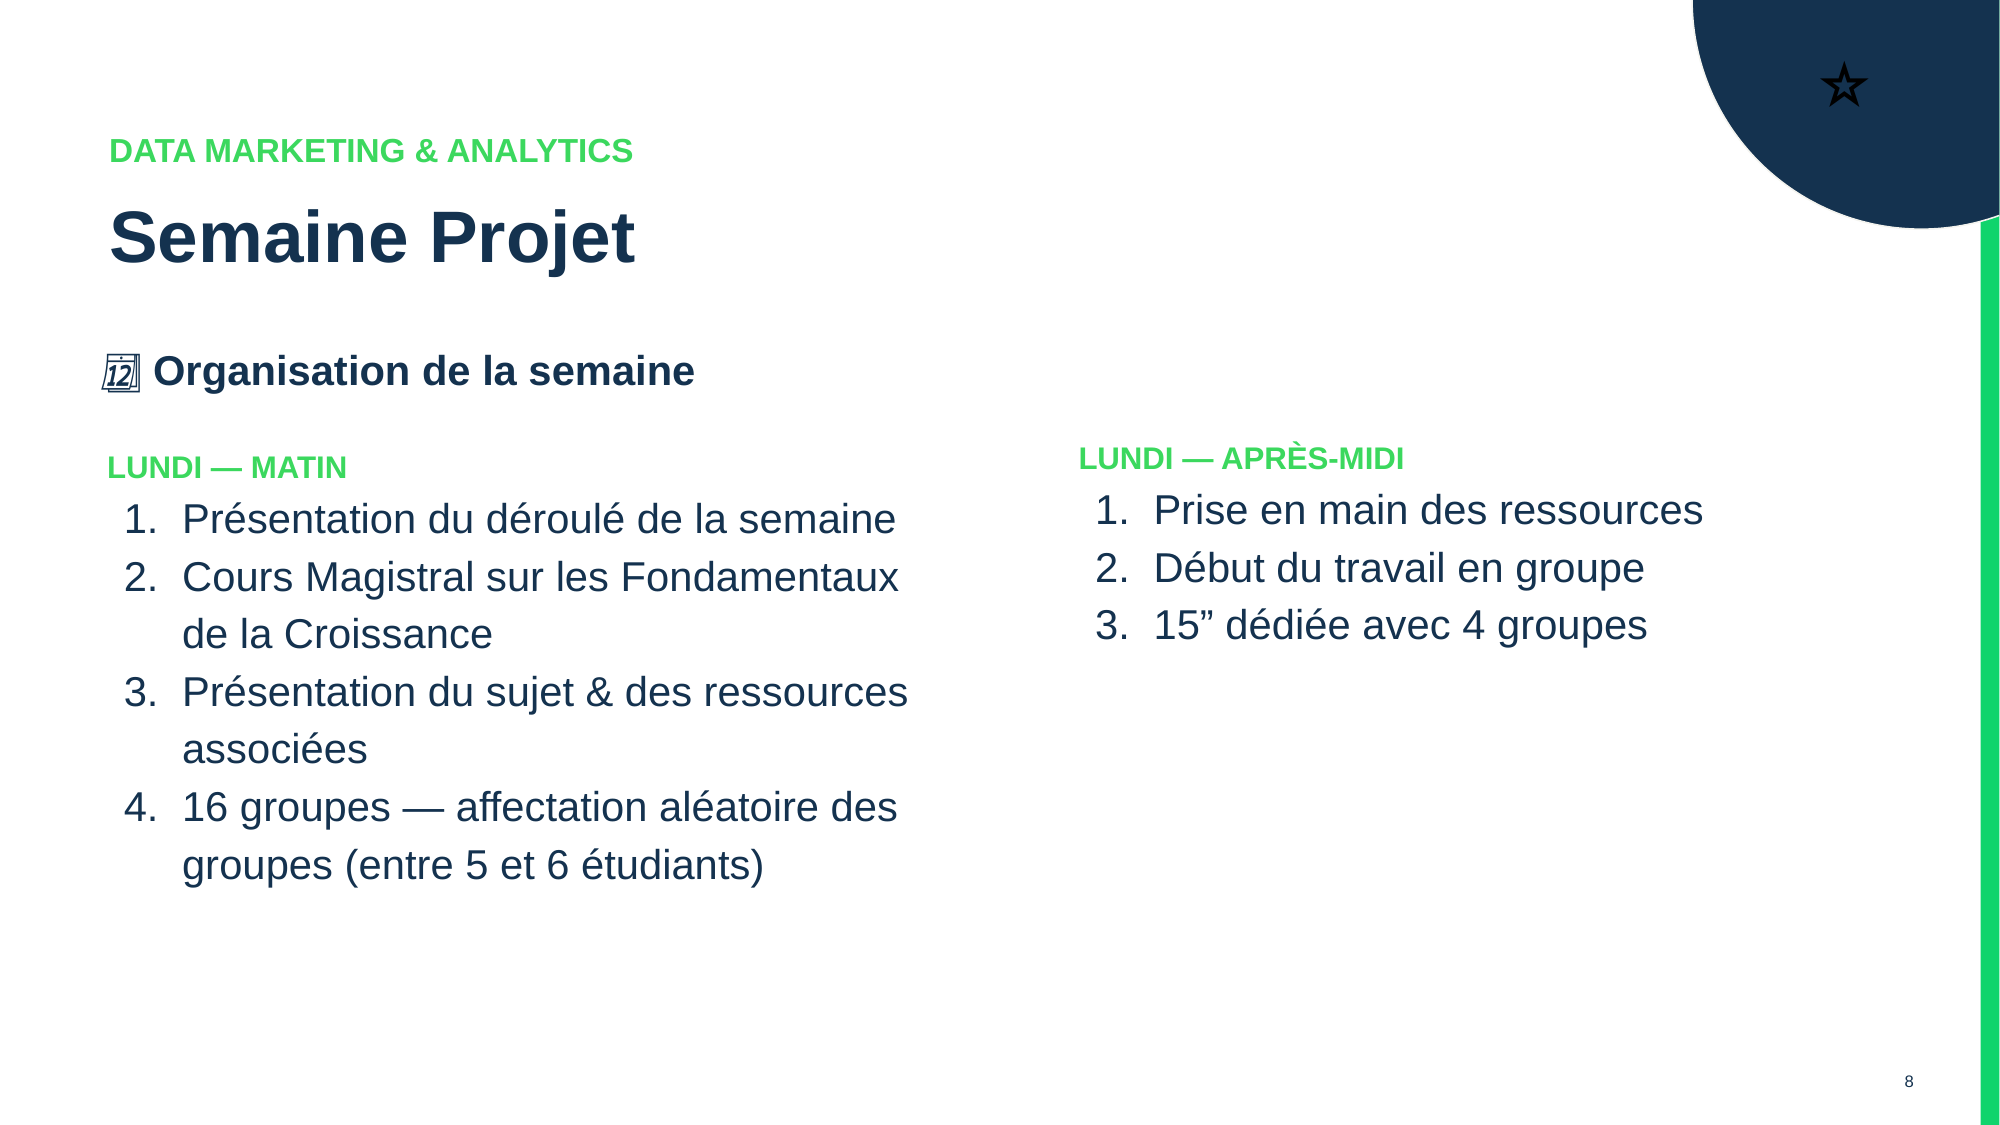

⭐️
DATA MARKETING & ANALYTICS
Semaine Projet
📆 Organisation de la semaine

LUNDI — APRÈS-MIDI
Prise en main des ressources
Début du travail en groupe
15” dédiée avec 4 groupes
LUNDI — MATIN
Présentation du déroulé de la semaine
Cours Magistral sur les Fondamentaux de la Croissance
Présentation du sujet & des ressources associées
16 groupes — affectation aléatoire des groupes (entre 5 et 6 étudiants)

8